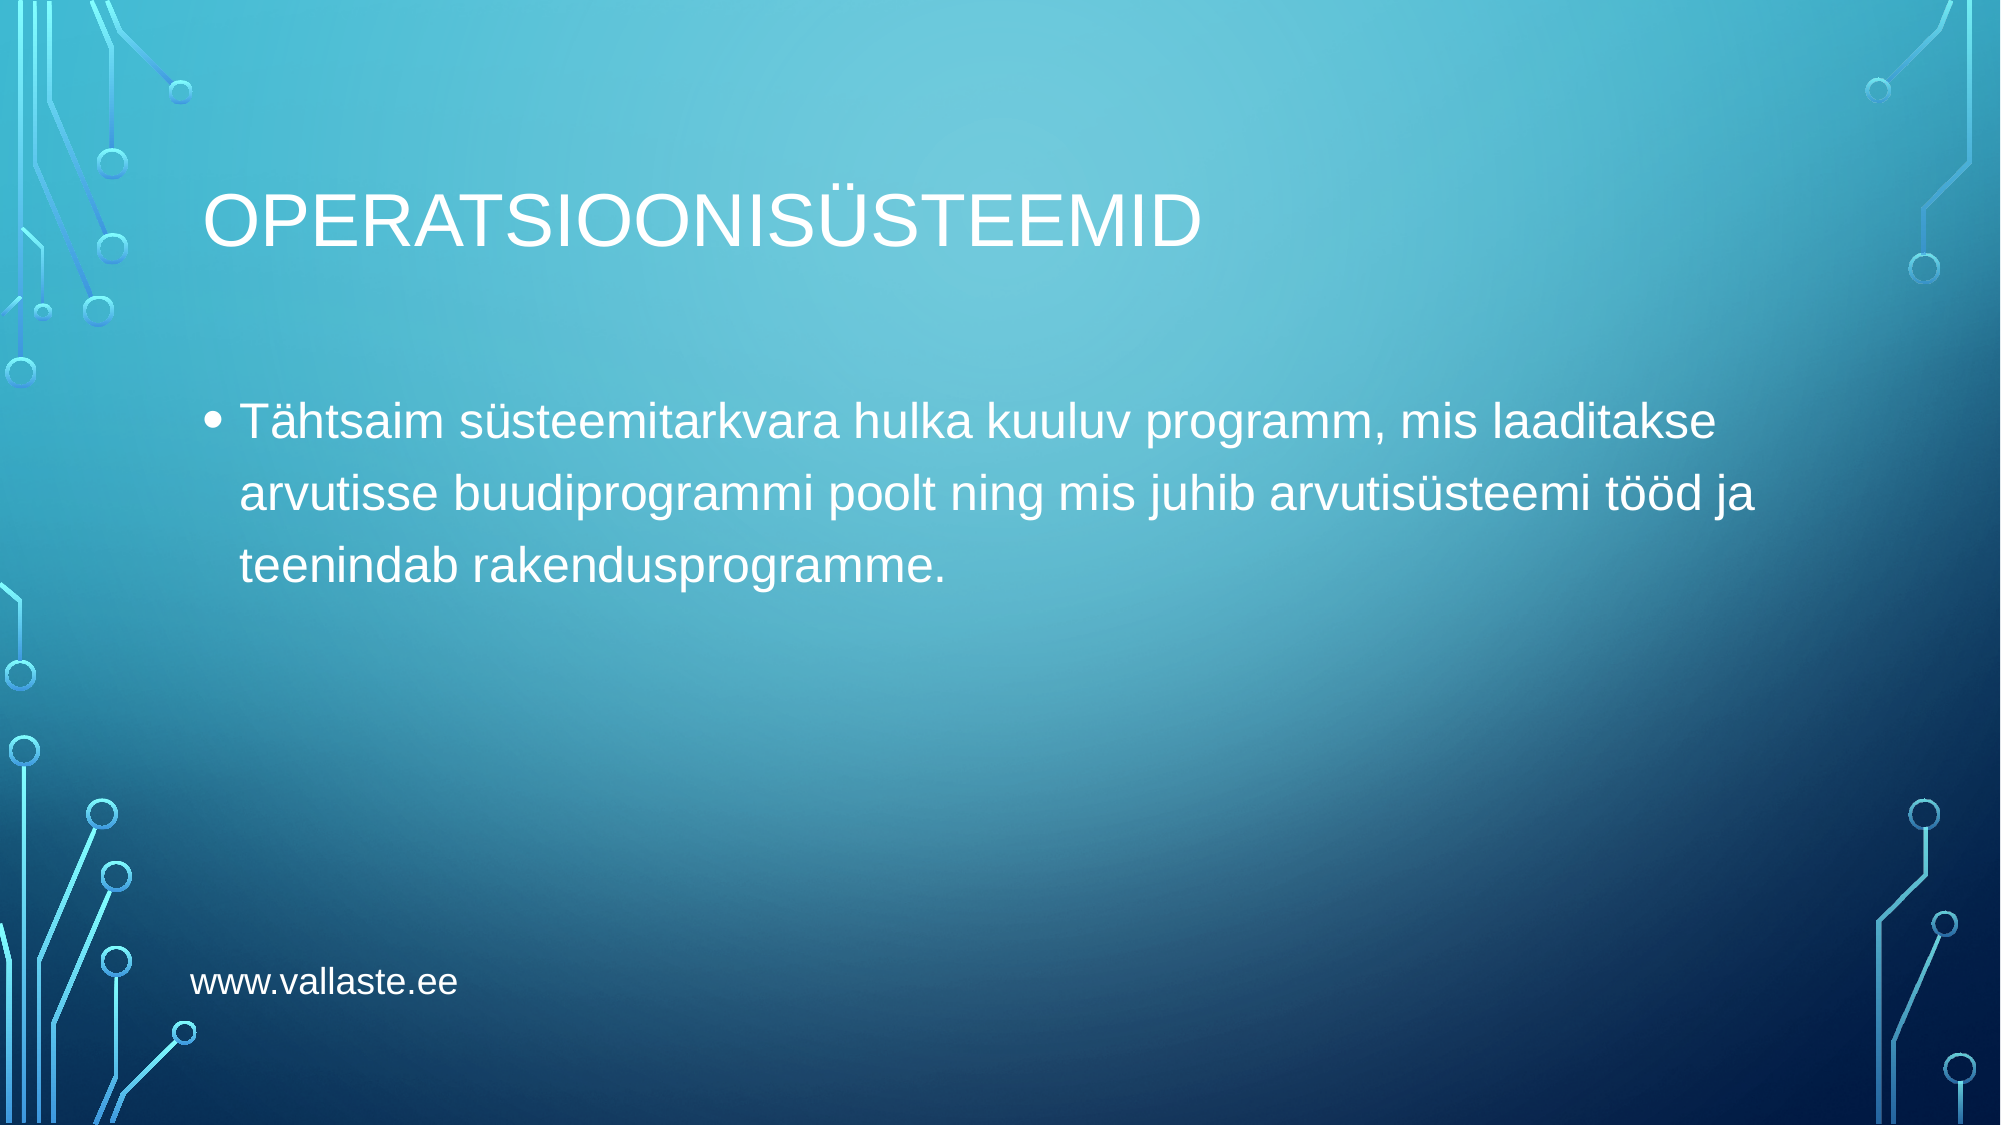

# Operatsioonisüsteemid
Tähtsaim süsteemitarkvara hulka kuuluv programm, mis laaditakse arvutisse buudiprogrammi poolt ning mis juhib arvutisüsteemi tööd ja teenindab rakendusprogramme.
www.vallaste.ee